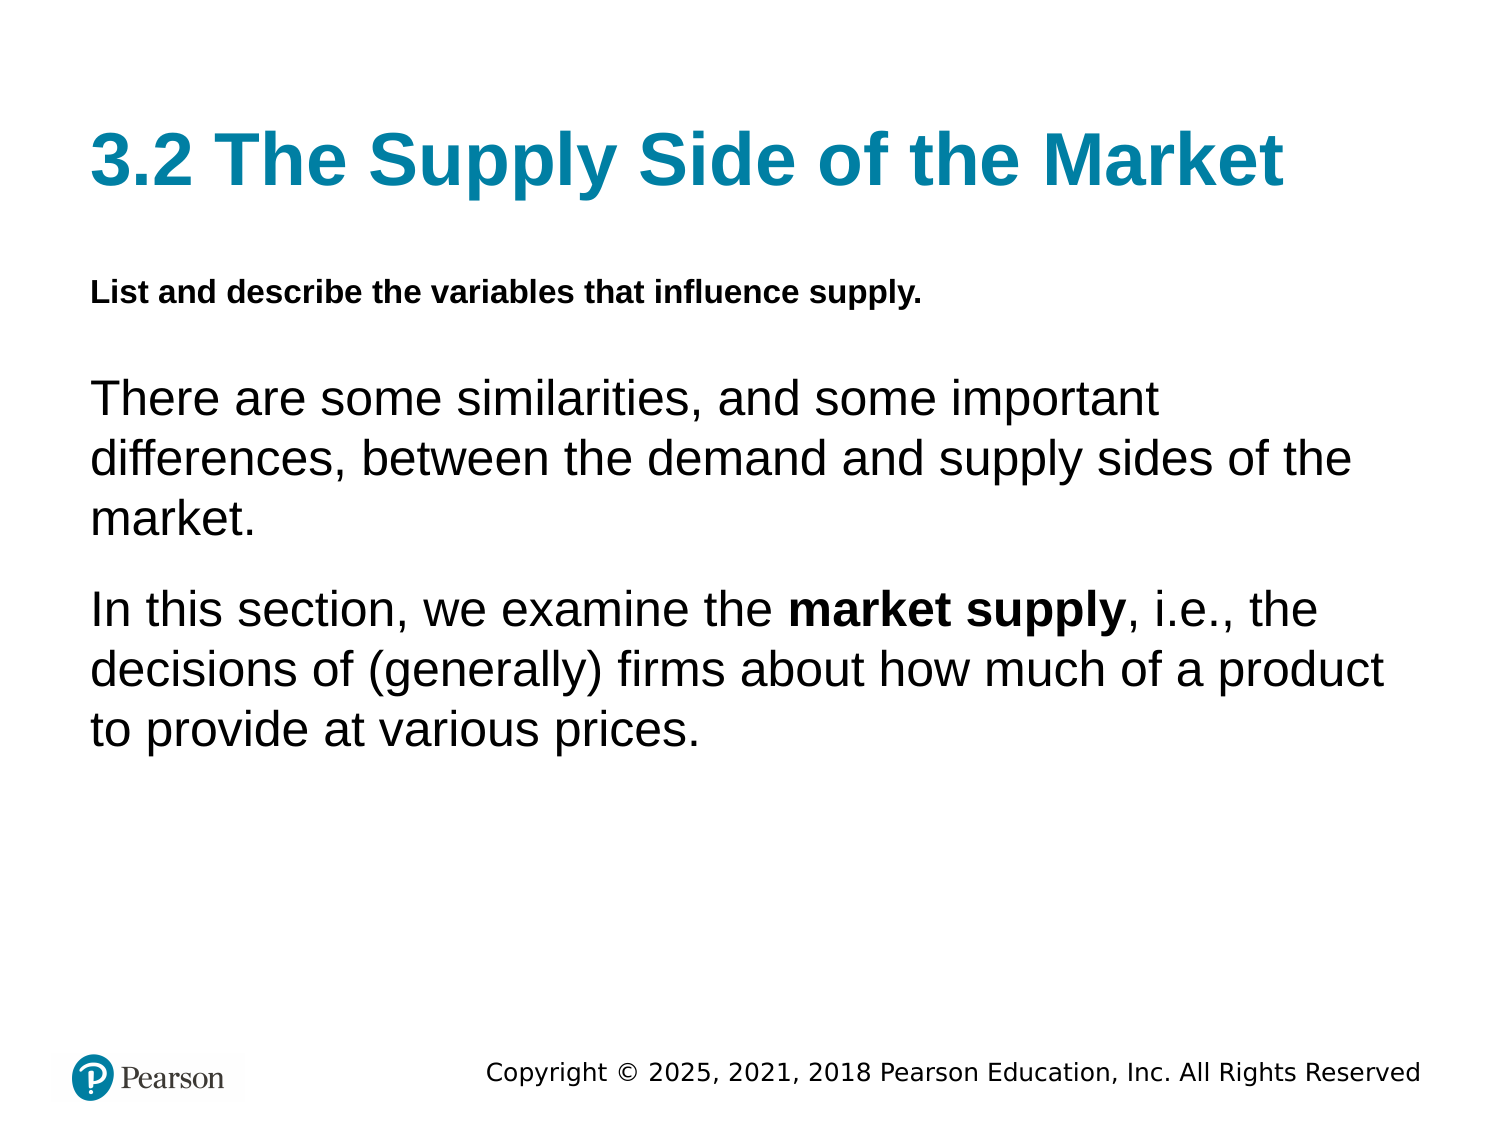

# 3.2 The Supply Side of the Market
List and describe the variables that influence supply.
There are some similarities, and some important differences, between the demand and supply sides of the market.
In this section, we examine the market supply, i.e., the decisions of (generally) firms about how much of a product to provide at various prices.